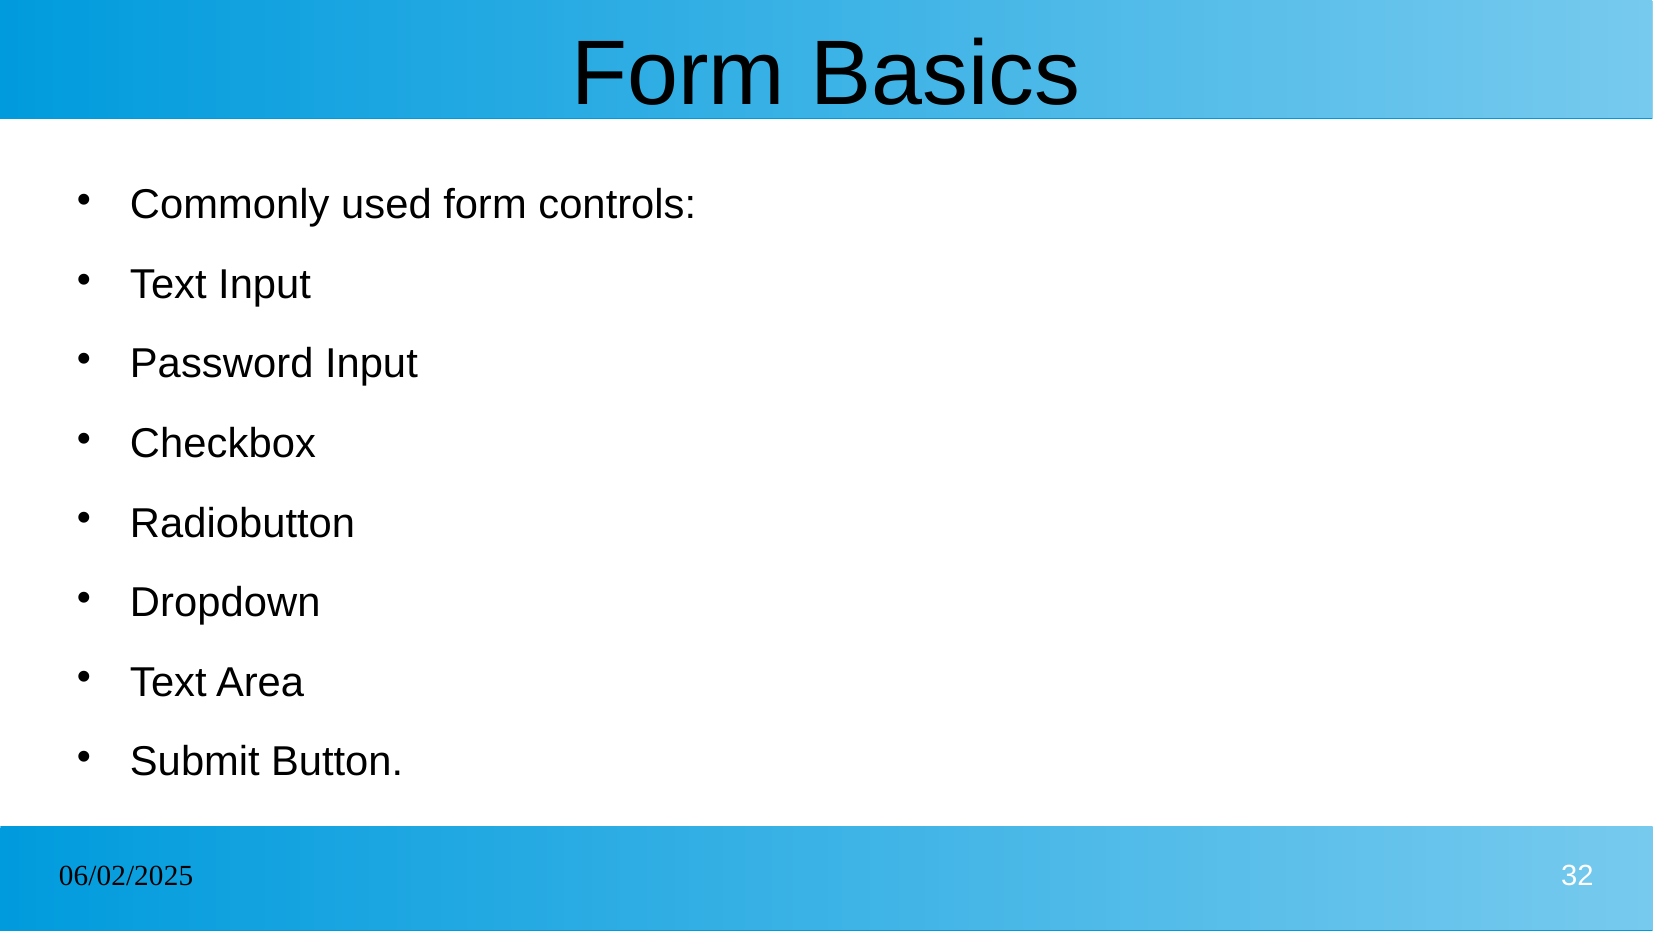

Form Basics
# Commonly used form controls:
Text Input
Password Input
Checkbox
Radiobutton
Dropdown
Text Area
Submit Button.
06/02/2025
32